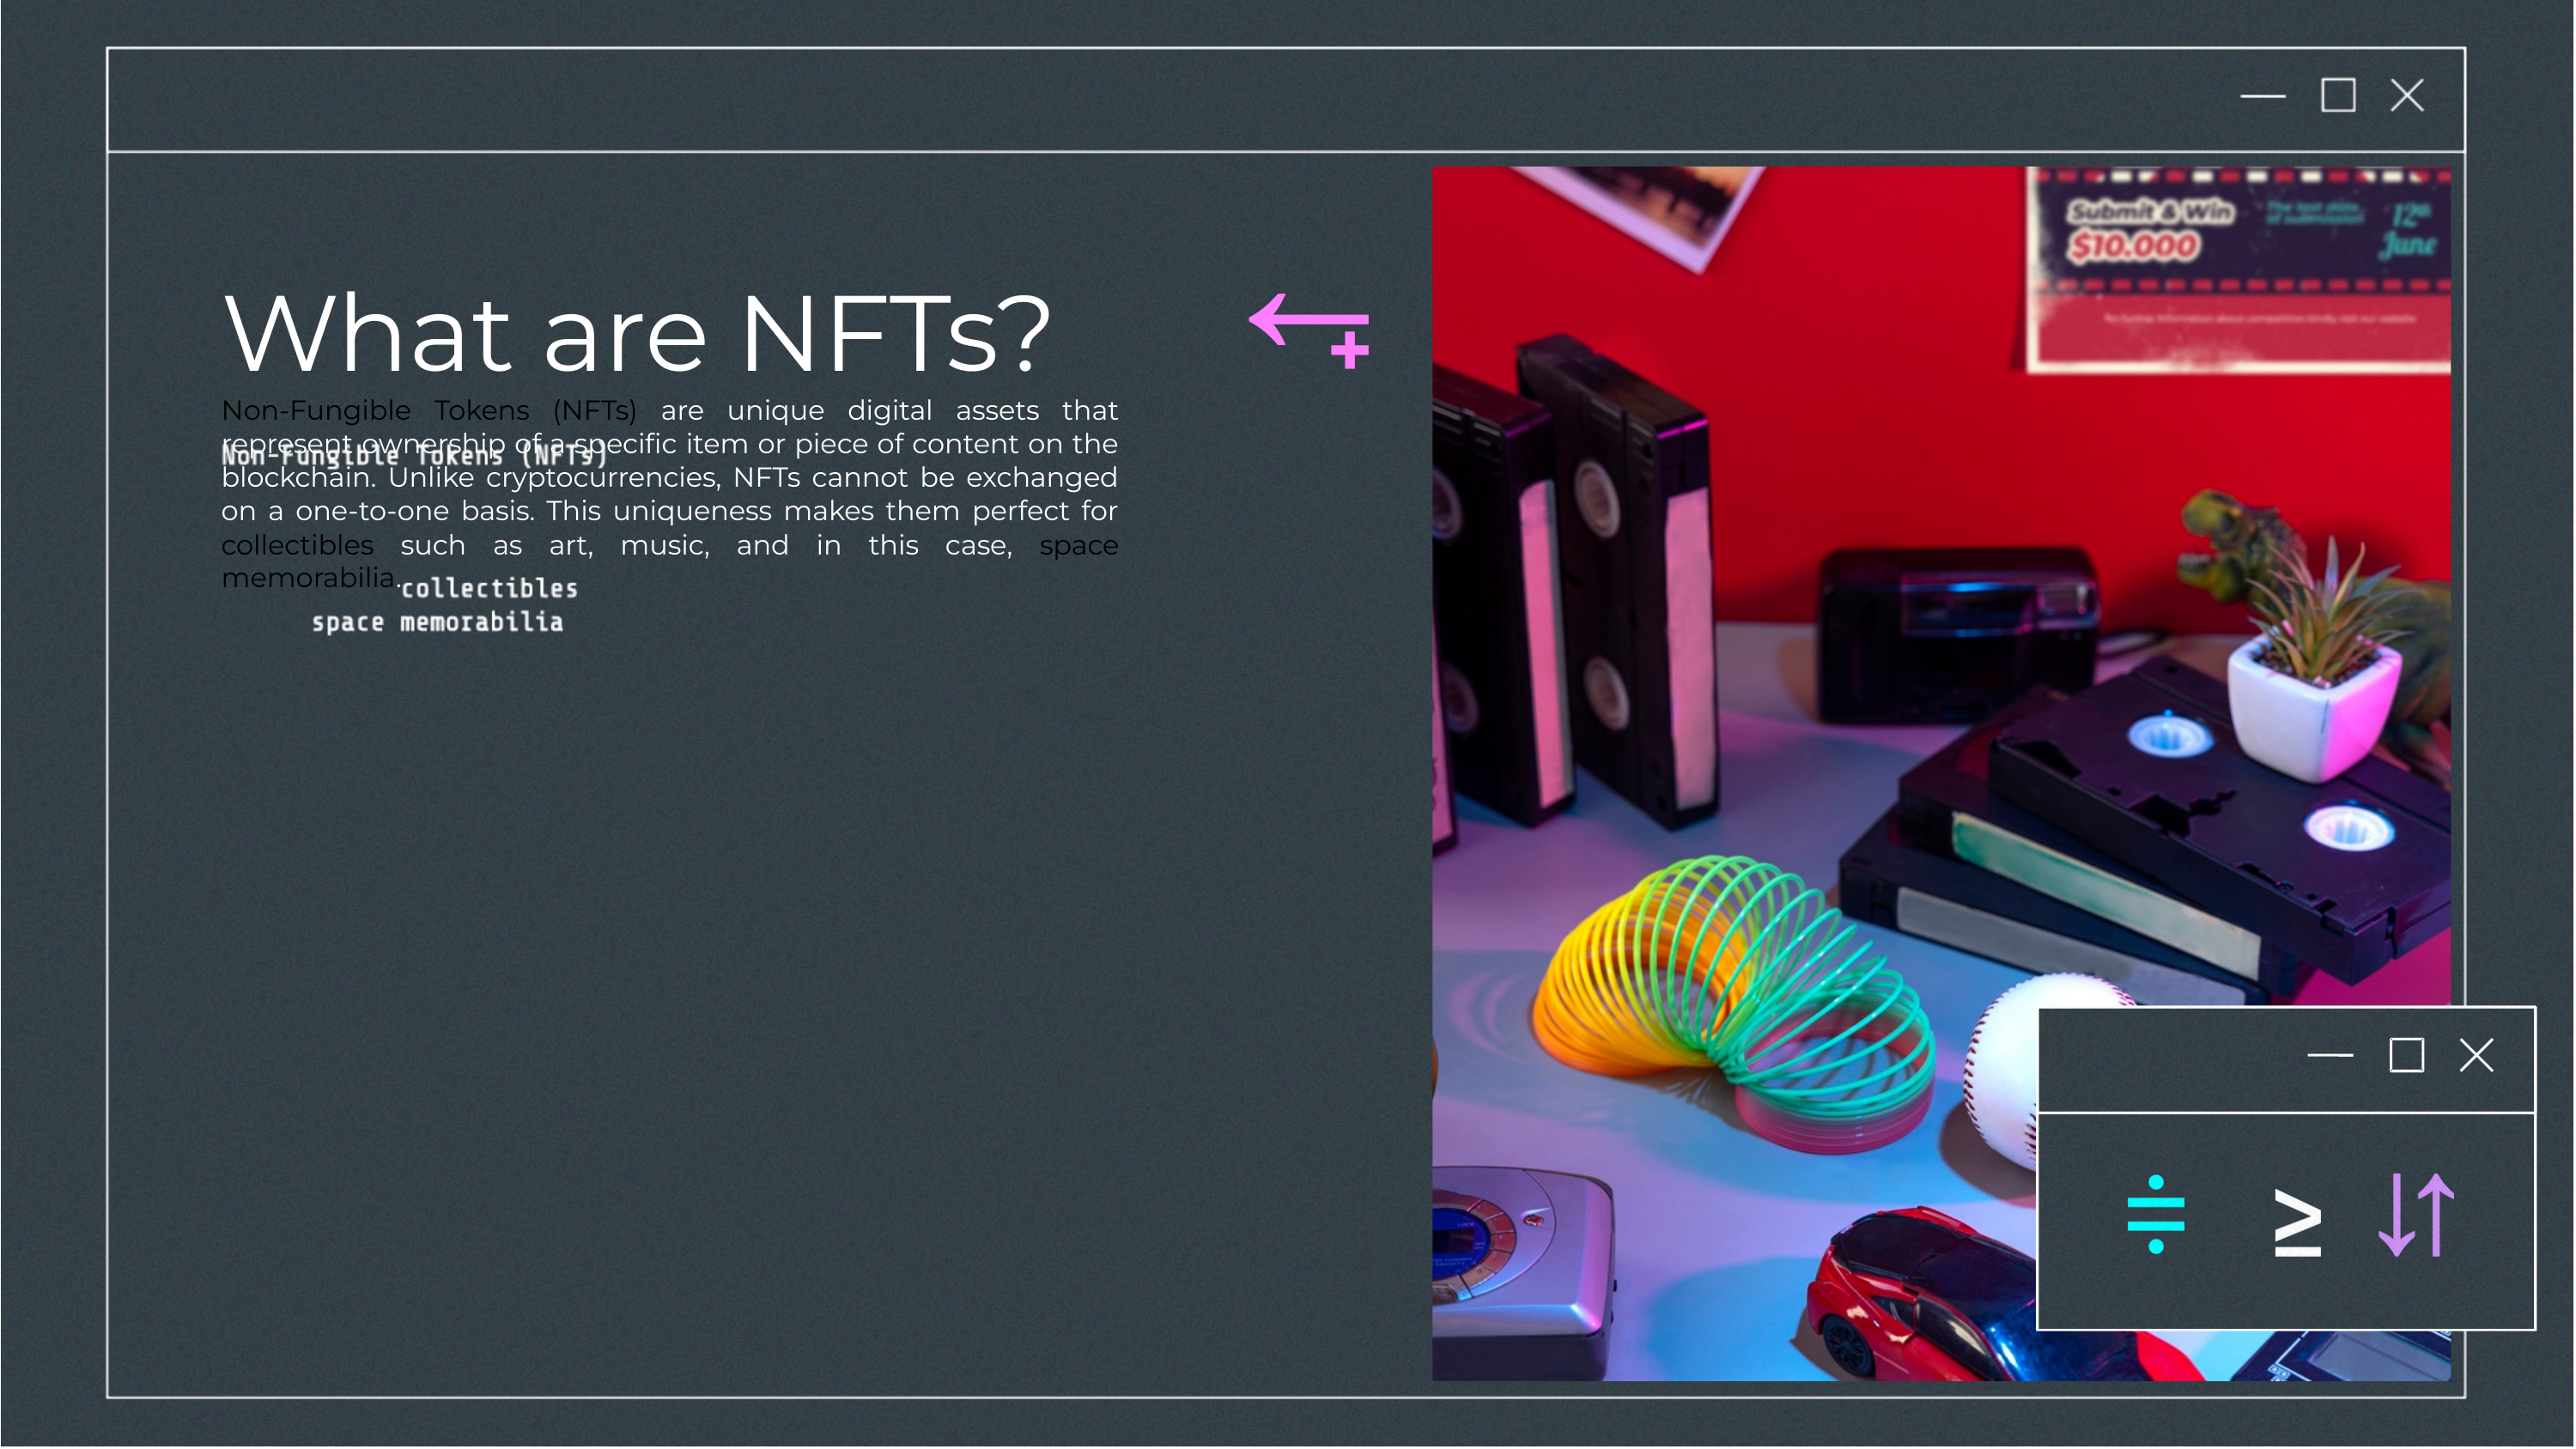

What are NFTs?
Non-Fungible Tokens (NFTs) are unique digital assets that represent ownership of a speciﬁc item or piece of content on the blockchain. Unlike cryptocurrencies, NFTs cannot be exchanged on a one-to-one basis. This uniqueness makes them perfect for collectibles such as art, music, and in this case, space memorabilia.